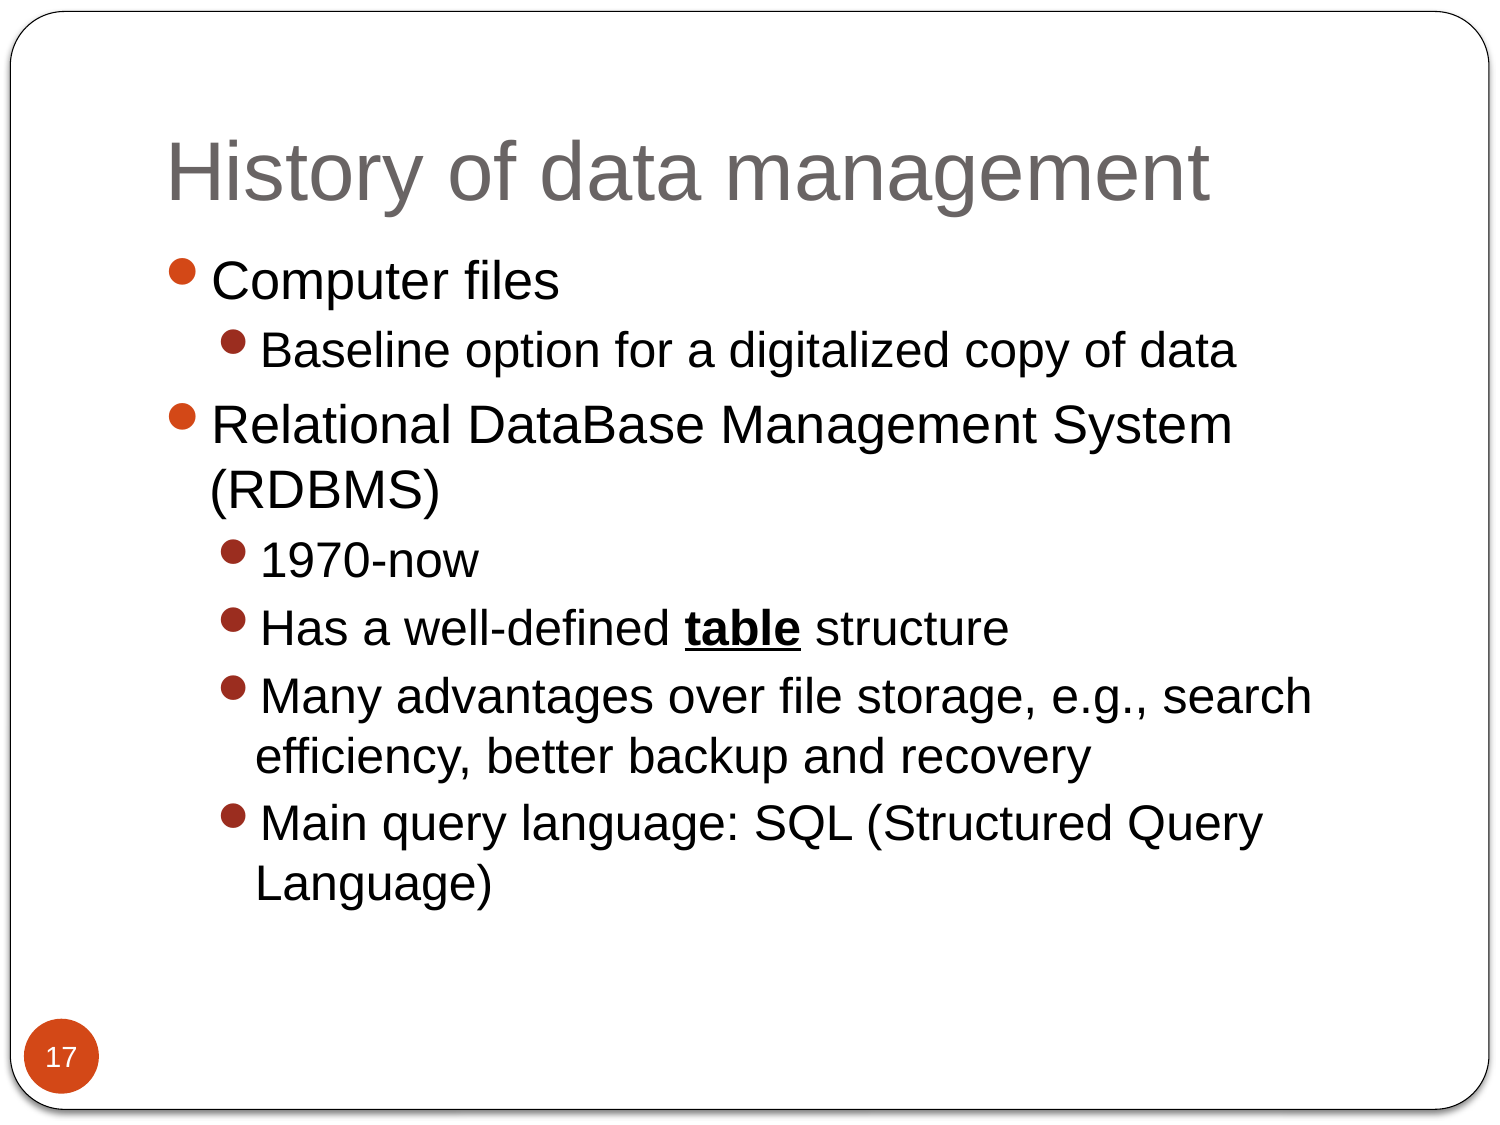

# History of data management
Computer files
Baseline option for a digitalized copy of data
Relational DataBase Management System (RDBMS)
1970-now
Has a well-defined table structure
Many advantages over file storage, e.g., search efficiency, better backup and recovery
Main query language: SQL (Structured Query Language)
17